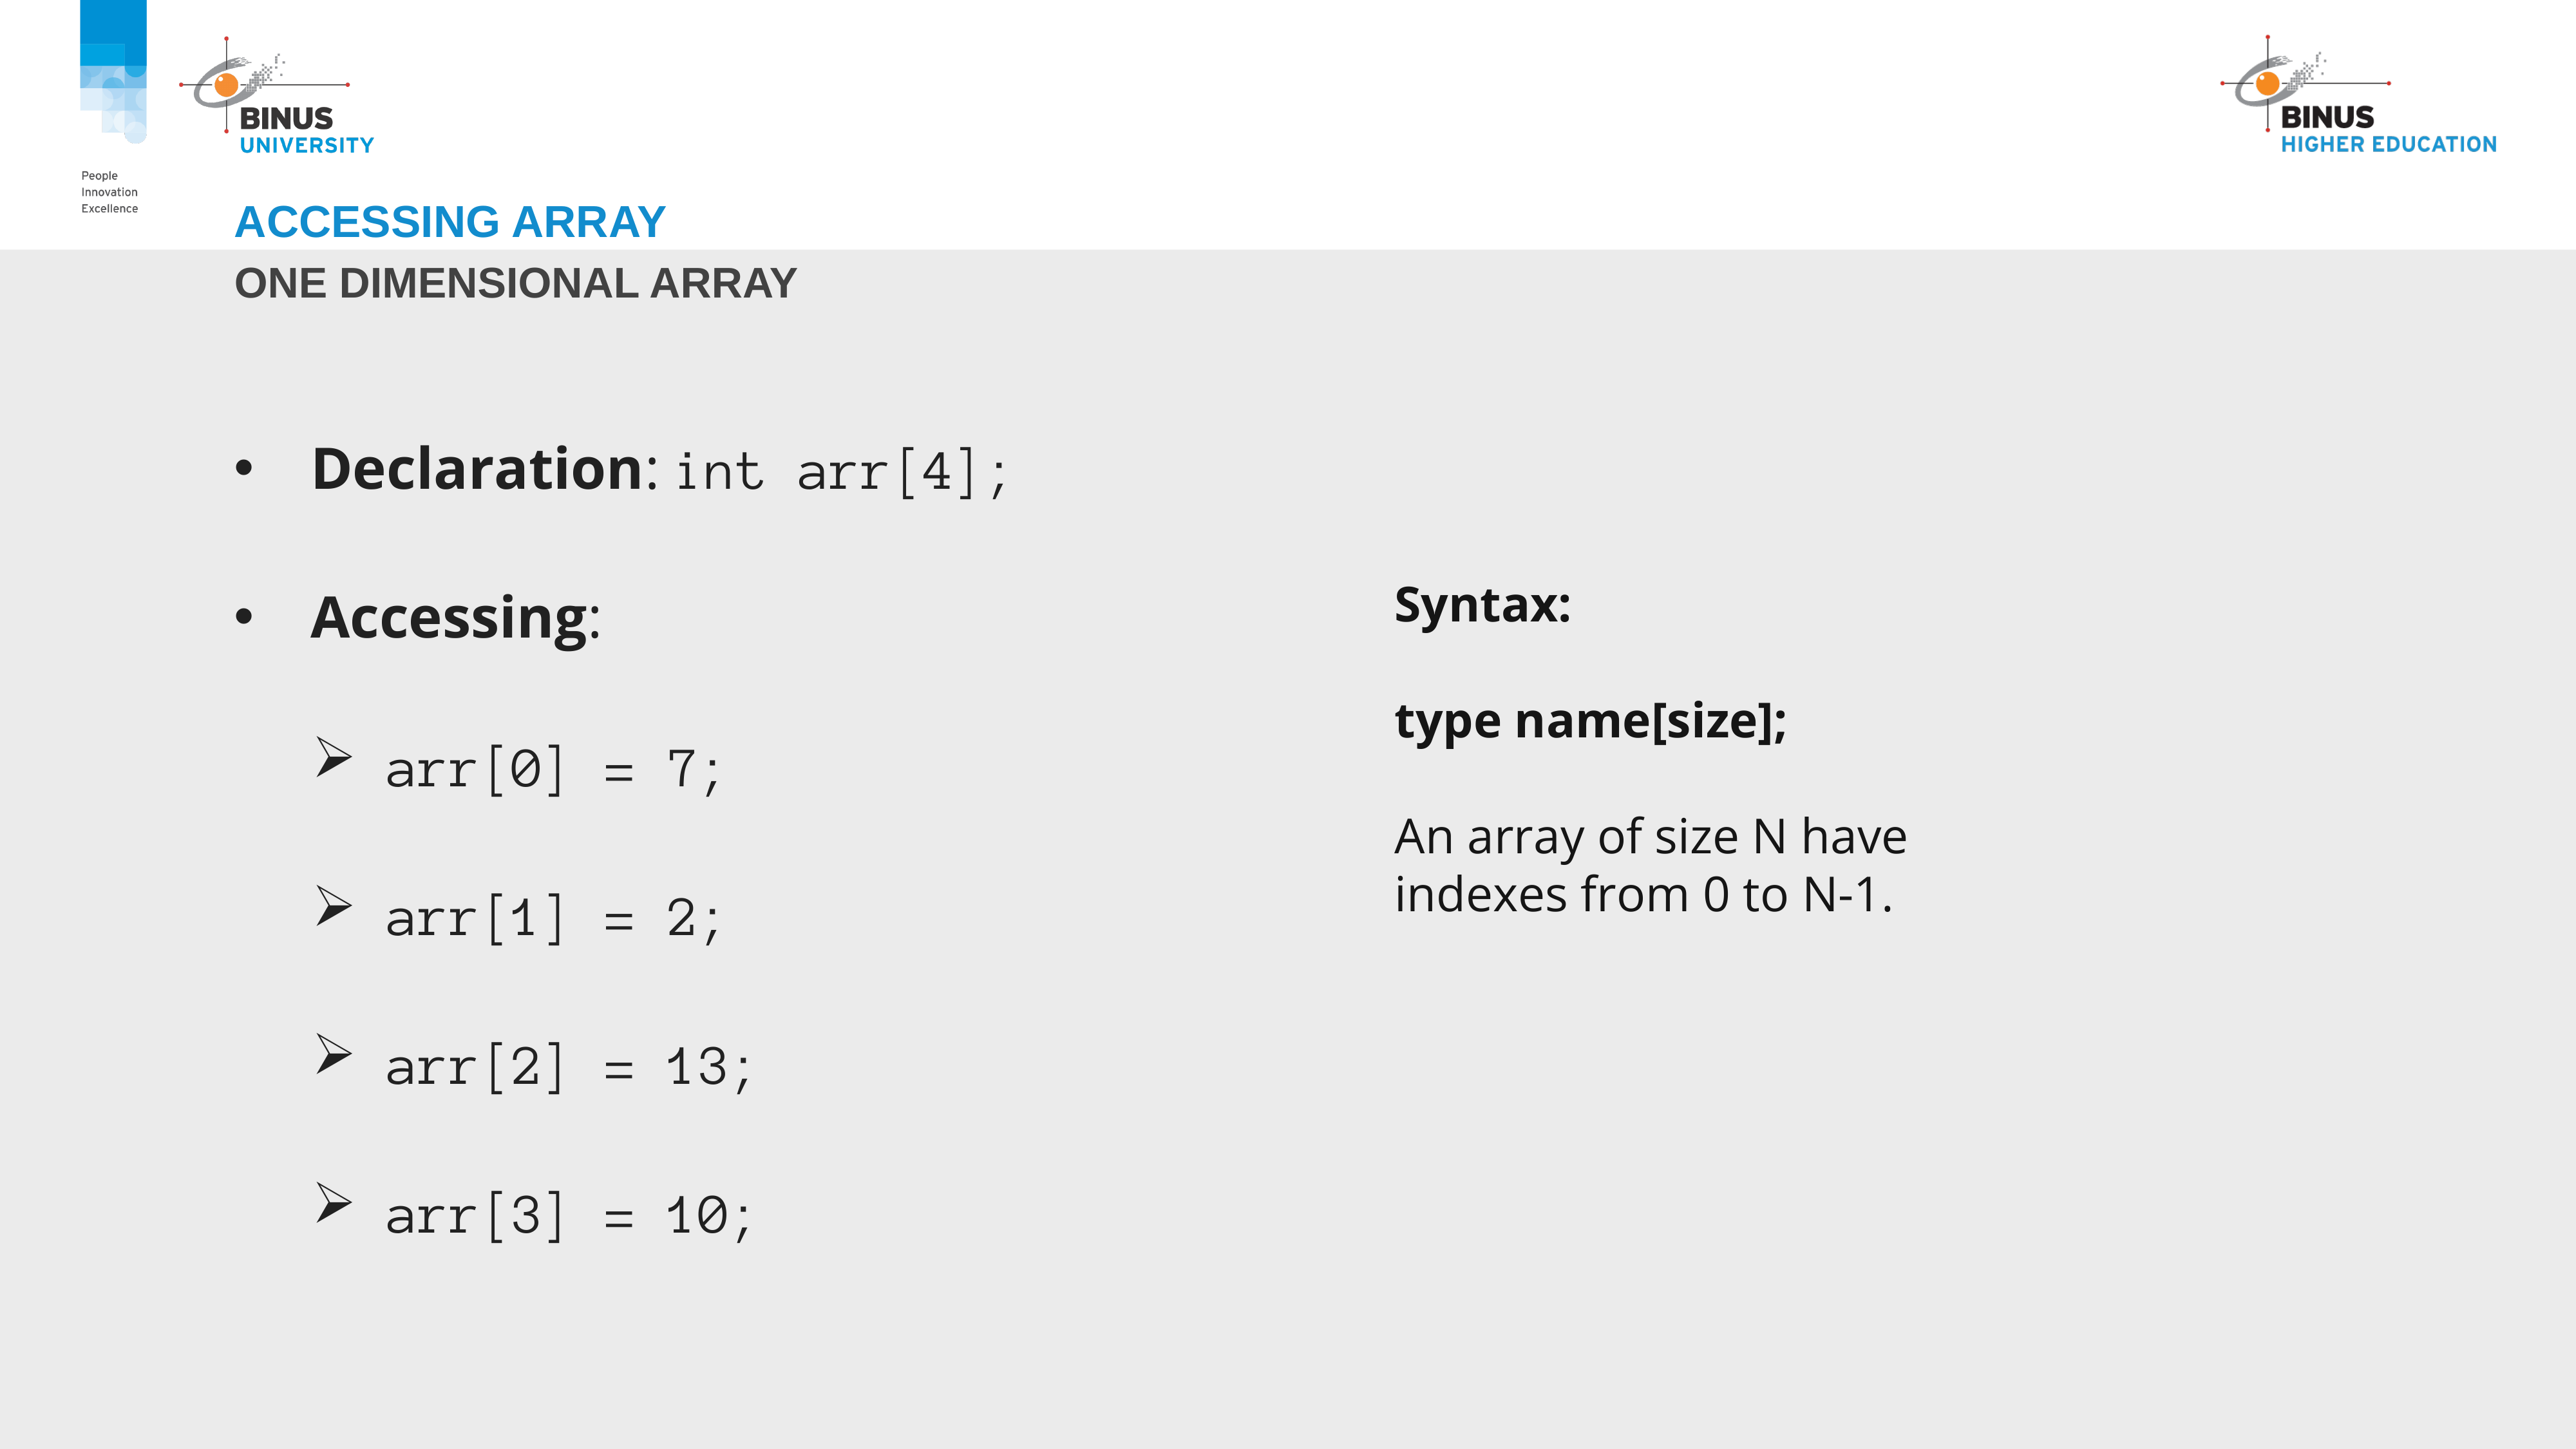

# Accessing Array
One dimensional array
Declaration: int arr[4];
Accessing:
arr[0] = 7;
arr[1] = 2;
arr[2] = 13;
arr[3] = 10;
Syntax:

type name[size];

An array of size N have indexes from 0 to N-1.